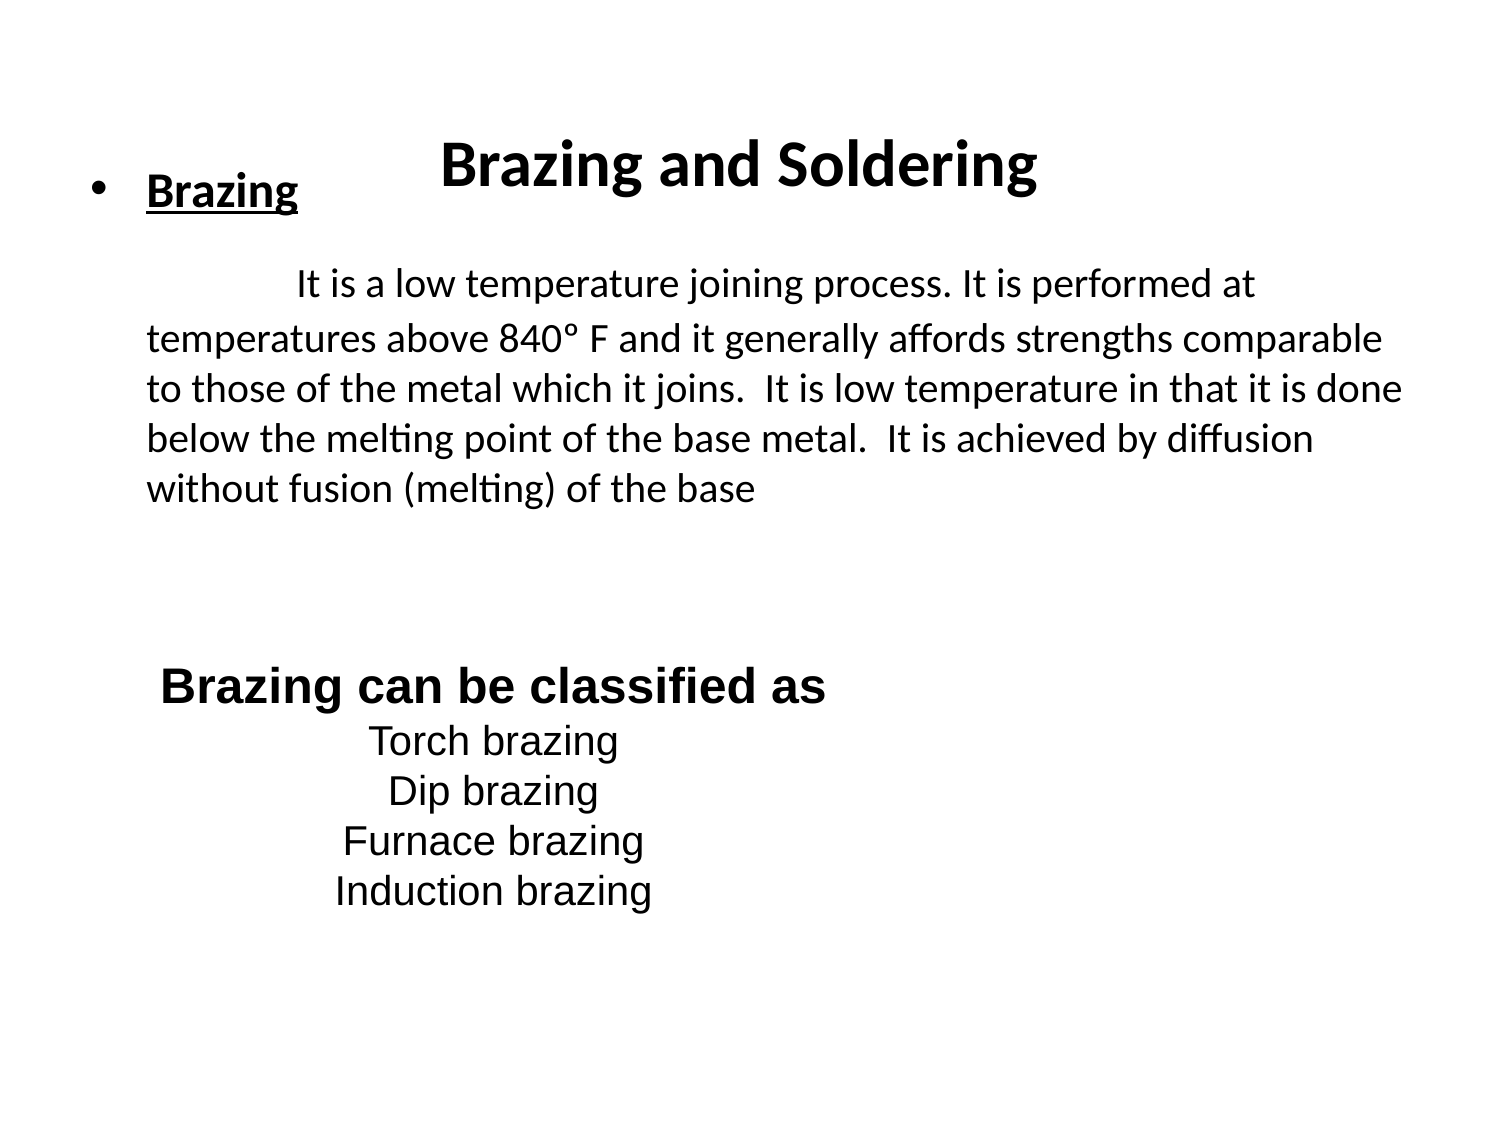

# Brazing and Soldering
Brazing
		It is a low temperature joining process. It is performed at temperatures above 840º F and it generally affords strengths comparable to those of the metal which it joins.  It is low temperature in that it is done below the melting point of the base metal.  It is achieved by diffusion without fusion (melting) of the base
Brazing can be classified as
Torch brazing
Dip brazing
Furnace brazing
Induction brazing